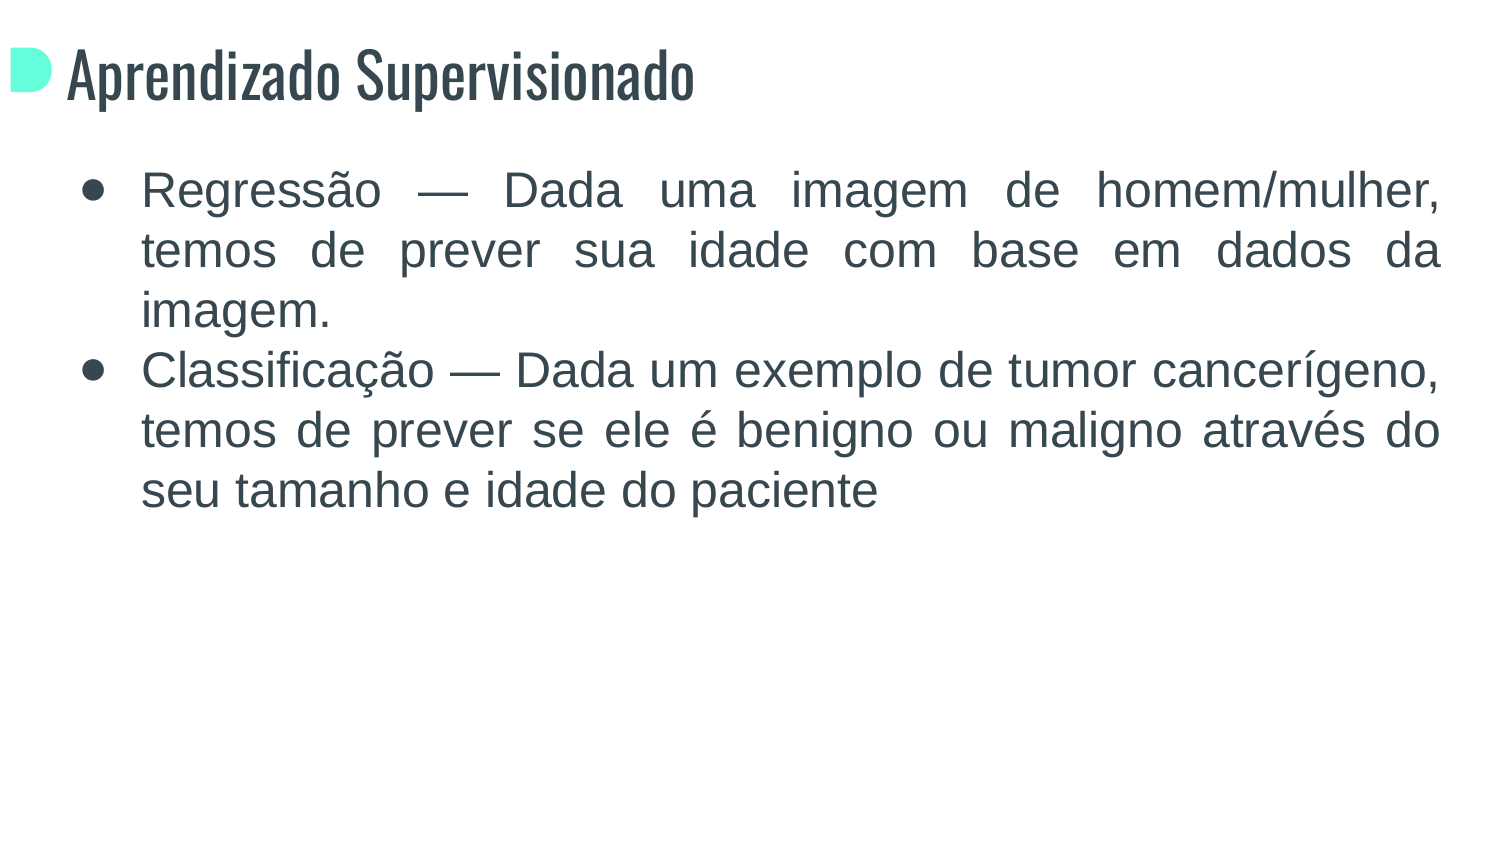

# Aprendizado Supervisionado

Regressão — Dada uma imagem de homem/mulher, temos de prever sua idade com base em dados da imagem.
Classificação — Dada um exemplo de tumor cancerígeno, temos de prever se ele é benigno ou maligno através do seu tamanho e idade do paciente